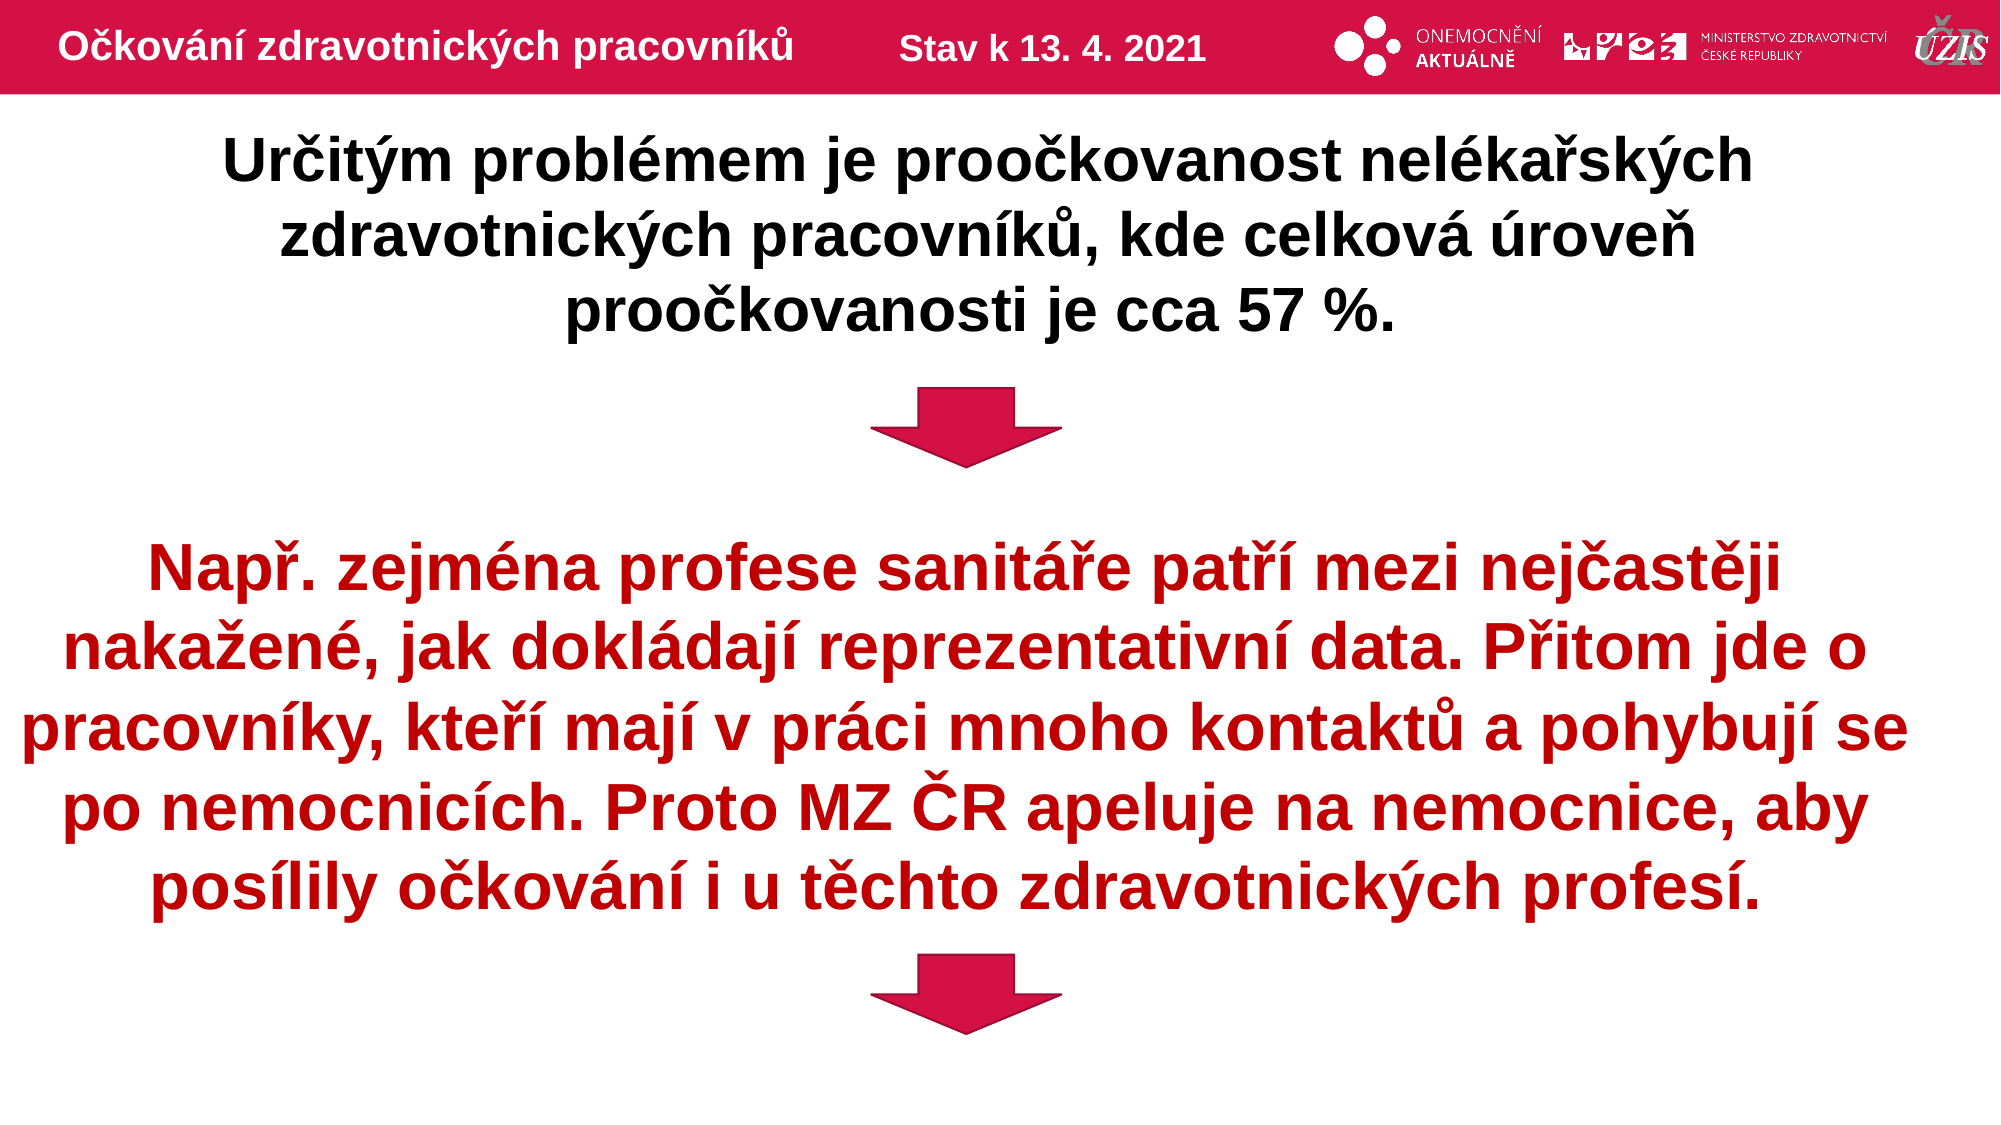

# Očkování zdravotnických pracovníků
Stav k 13. 4. 2021
Určitým problémem je proočkovanost nelékařských zdravotnických pracovníků, kde celková úroveň proočkovanosti je cca 57 %.

Např. zejména profese sanitáře patří mezi nejčastěji nakažené, jak dokládají reprezentativní data. Přitom jde o pracovníky, kteří mají v práci mnoho kontaktů a pohybují se po nemocnicích. Proto MZ ČR apeluje na nemocnice, aby posílily očkování i u těchto zdravotnických profesí.